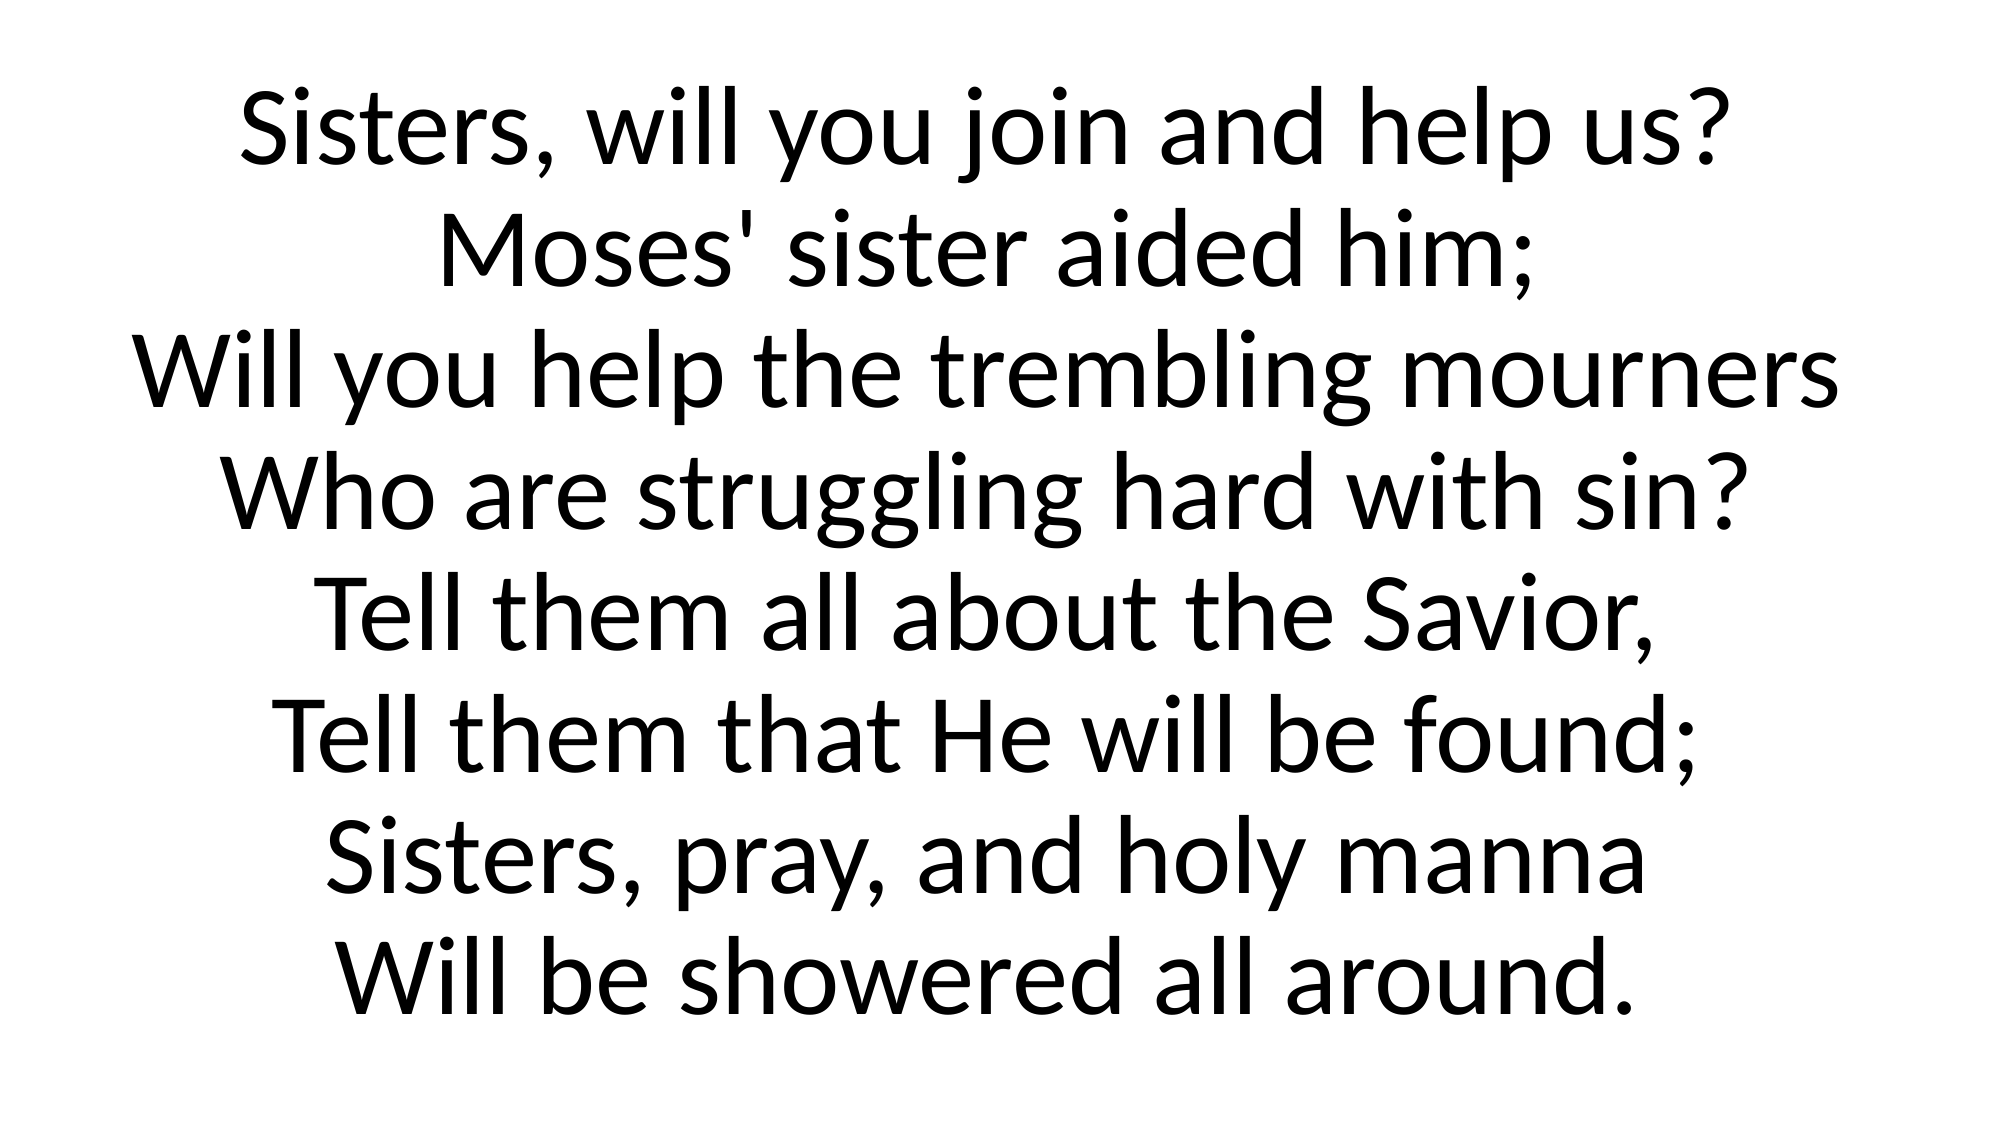

Sisters, will you join and help us?
Moses' sister aided him;
Will you help the trembling mourners
Who are struggling hard with sin?
Tell them all about the Savior,
Tell them that He will be found;
Sisters, pray, and holy manna
Will be showered all around.